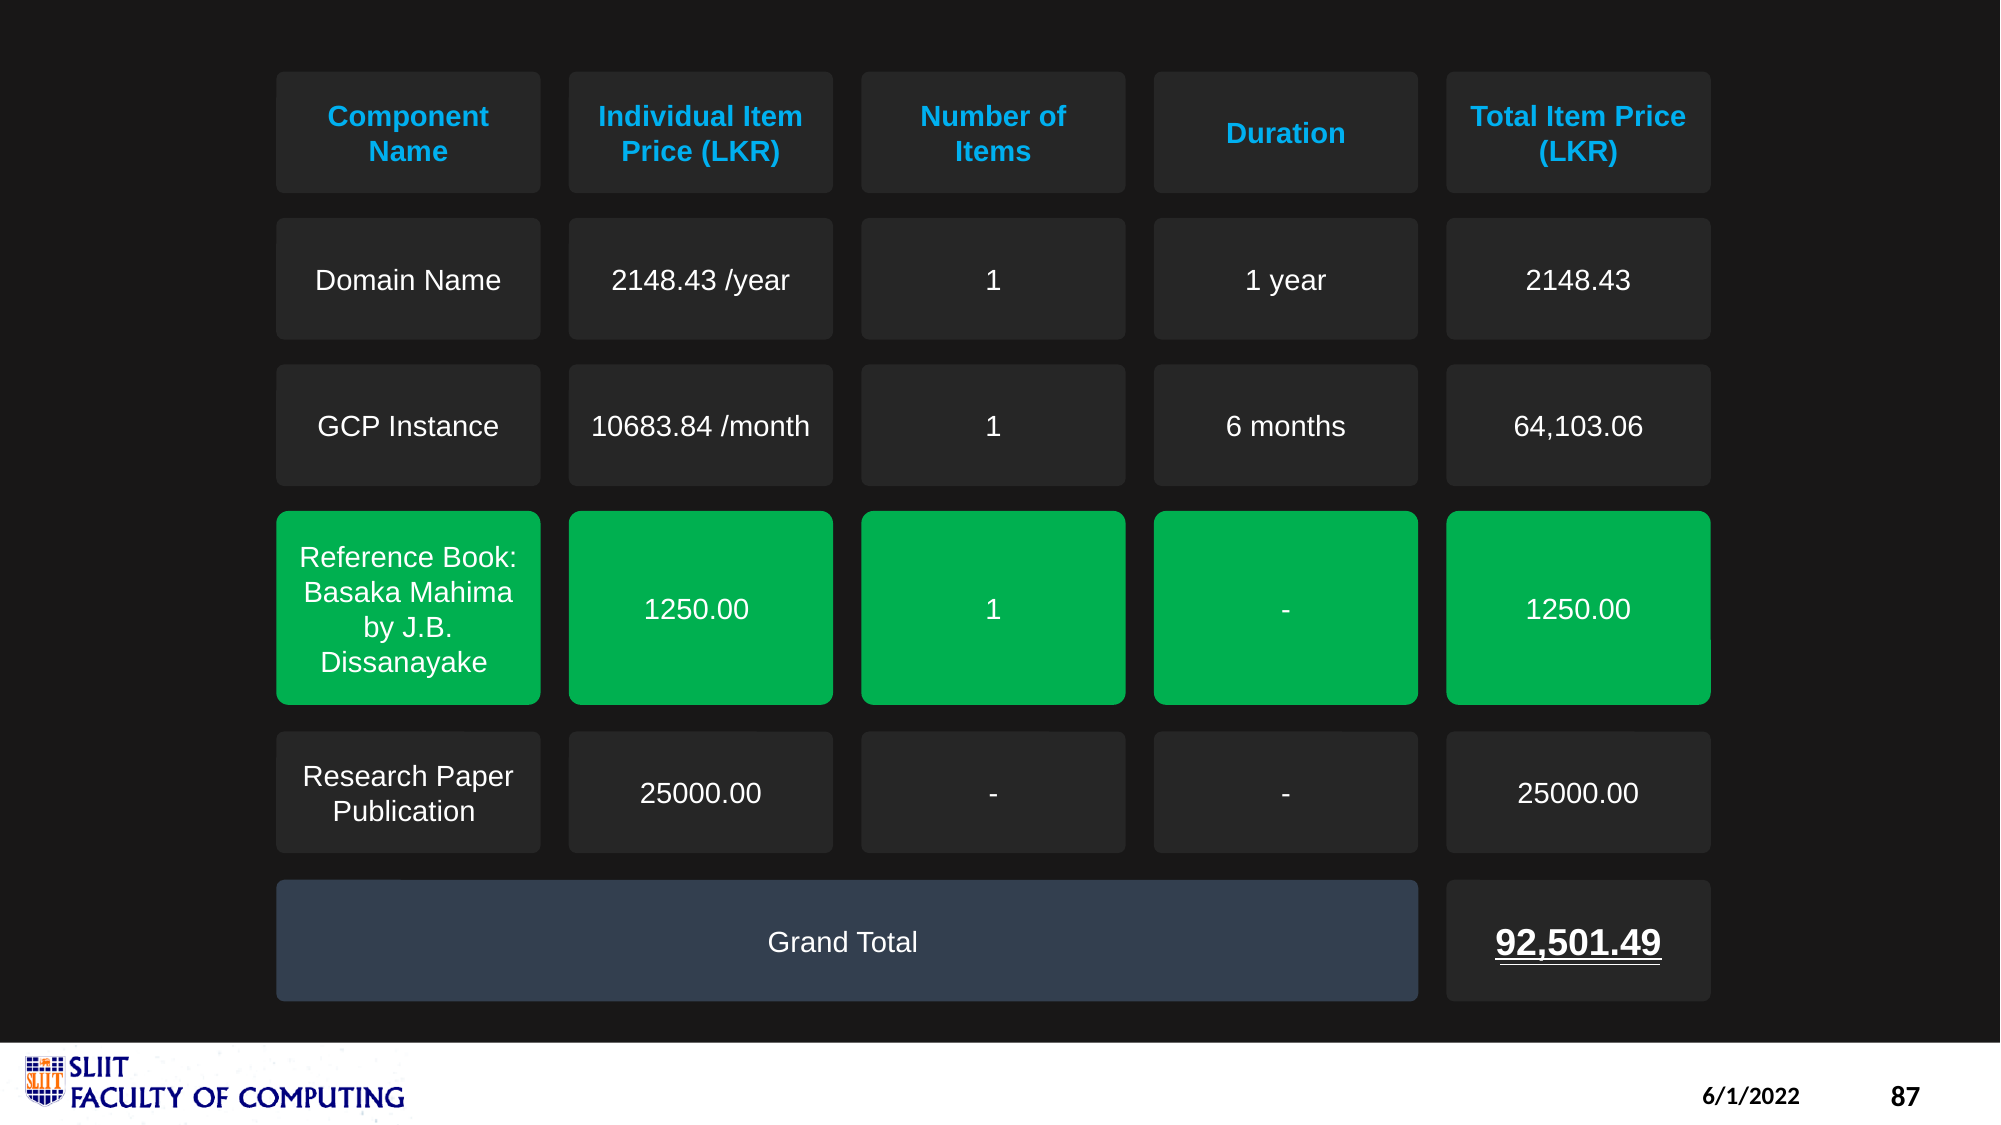

Duration
Total Item Price (LKR)
Individual Item Price (LKR)
Number of Items
Component Name
1 year
2148.43
2148.43 /year
1
Domain Name
6 months
64,103.06
10683.84 /month
1
GCP Instance
-
1250.00
1250.00
1
Reference Book: Basaka Mahima by J.B. Dissanayake
-
25000.00
25000.00
-
Research Paper Publication
92,501.49
Grand Total